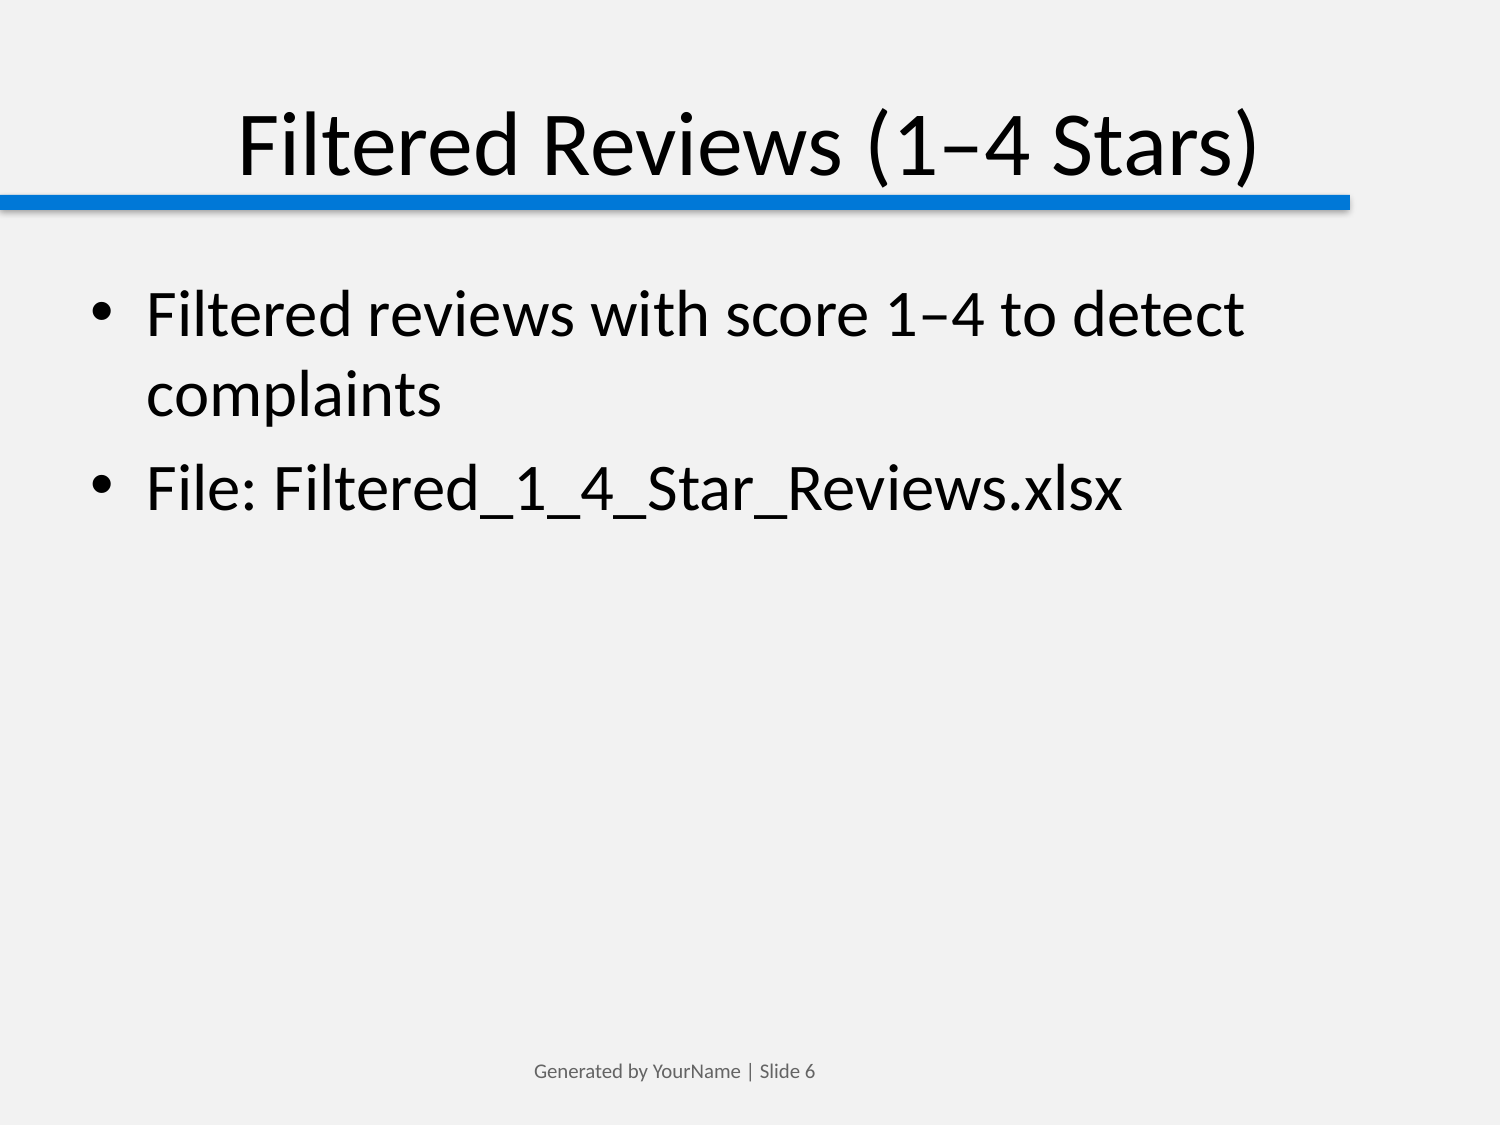

# Filtered Reviews (1–4 Stars)

Filtered reviews with score 1–4 to detect complaints
File: Filtered_1_4_Star_Reviews.xlsx
Generated by YourName | Slide 6